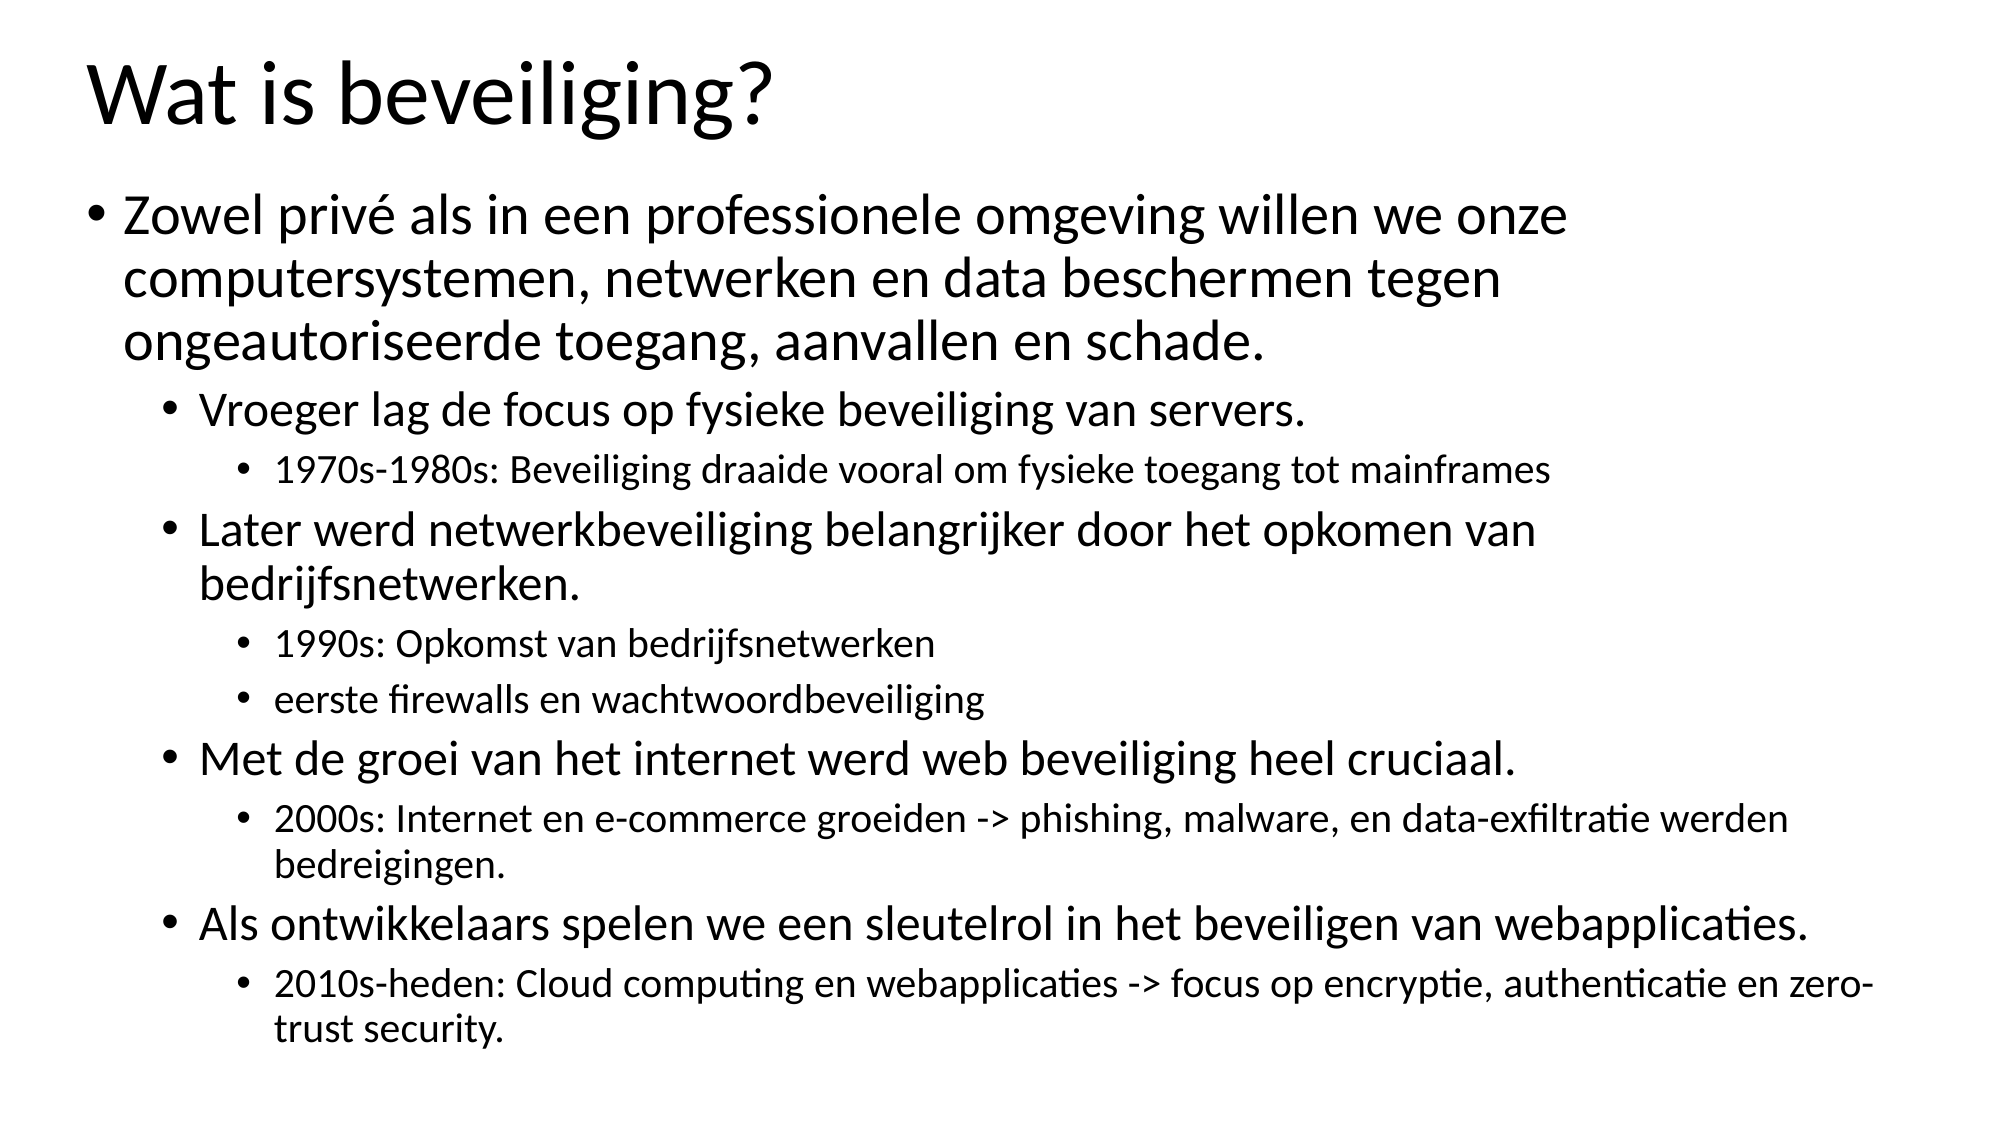

# Wat is beveiliging?
Zowel privé als in een professionele omgeving willen we onze computersystemen, netwerken en data beschermen tegen ongeautoriseerde toegang, aanvallen en schade.
Vroeger lag de focus op fysieke beveiliging van servers.
1970s-1980s: Beveiliging draaide vooral om fysieke toegang tot mainframes
Later werd netwerkbeveiliging belangrijker door het opkomen van bedrijfsnetwerken.
1990s: Opkomst van bedrijfsnetwerken
eerste firewalls en wachtwoordbeveiliging
Met de groei van het internet werd web beveiliging heel cruciaal.
2000s: Internet en e-commerce groeiden -> phishing, malware, en data-exfiltratie werden bedreigingen.
Als ontwikkelaars spelen we een sleutelrol in het beveiligen van webapplicaties.
2010s-heden: Cloud computing en webapplicaties -> focus op encryptie, authenticatie en zero-trust security.